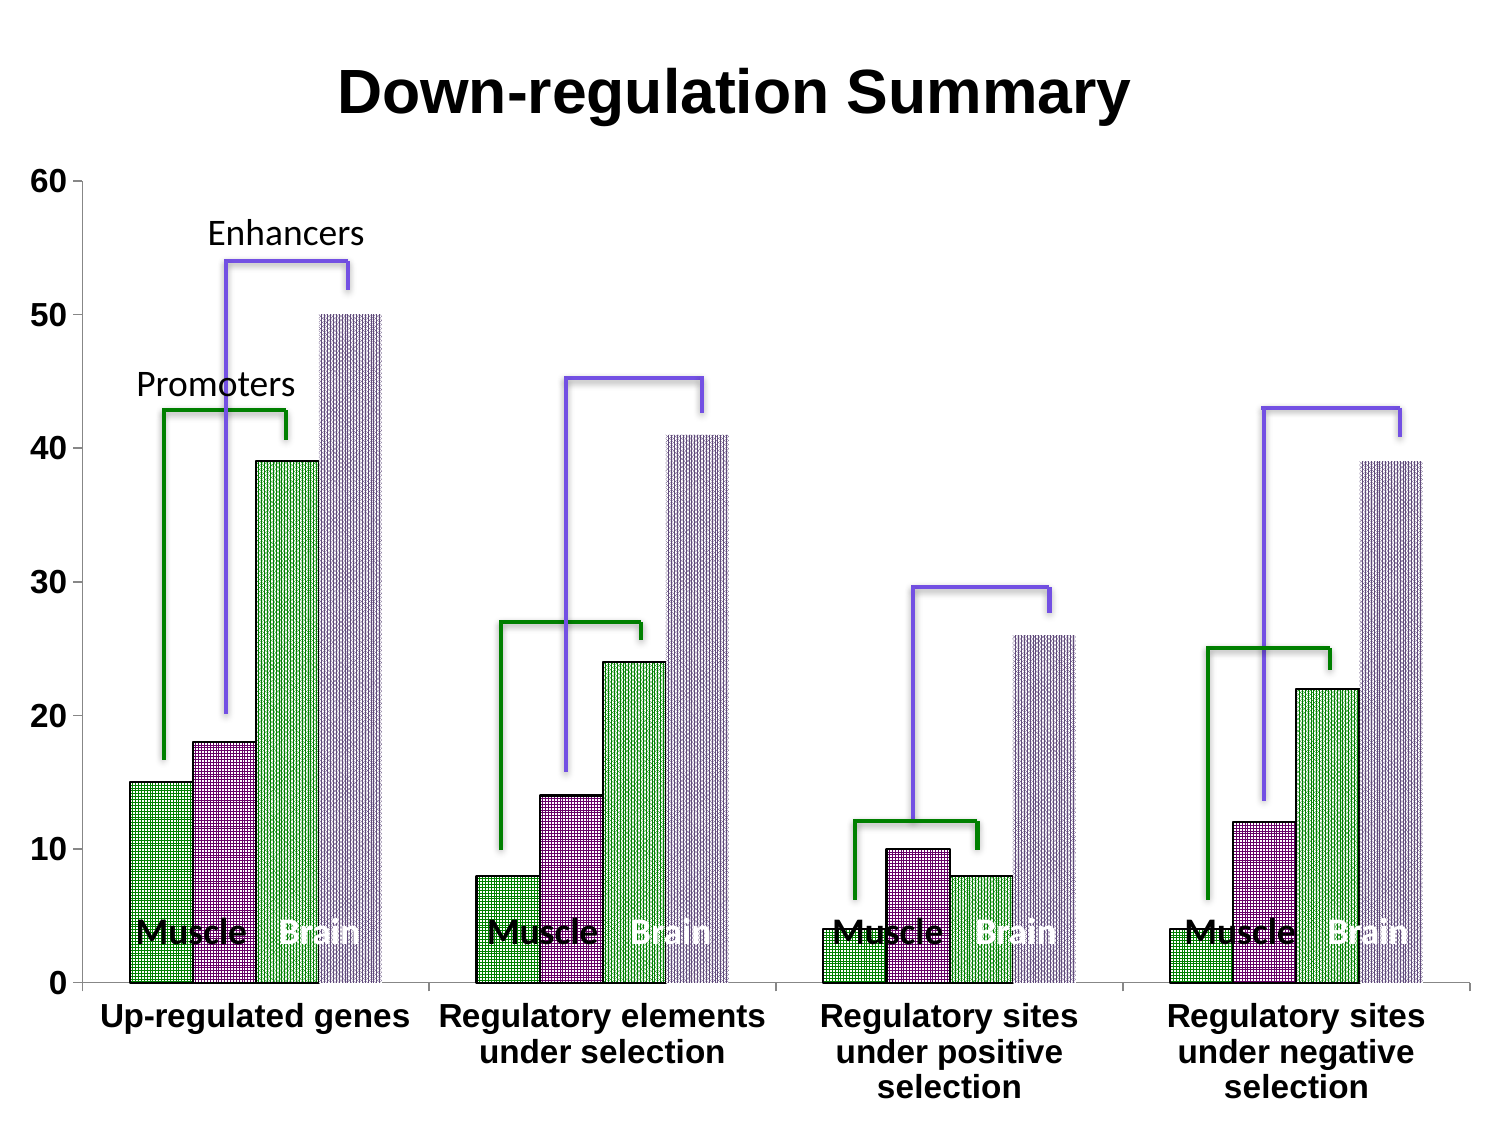

# Down-regulation Summary

### Chart

| Category |  |  |  |  |
|---|---|---|---|---|
| Up-regulated genes | 15.0 | 18.0 | 39.0 | 50.0 |
| Regulatory elements under selection | 8.0 | 14.0 | 24.0 | 41.0 |
| Regulatory sites under positive selection | 4.0 | 10.0 | 8.0 | 26.0 |
| Regulatory sites under negative selection | 4.0 | 12.0 | 22.0 | 39.0 |
Enhancers
Promoters
Muscle
Brain
Muscle
Brain
Muscle
Brain
Muscle
Brain